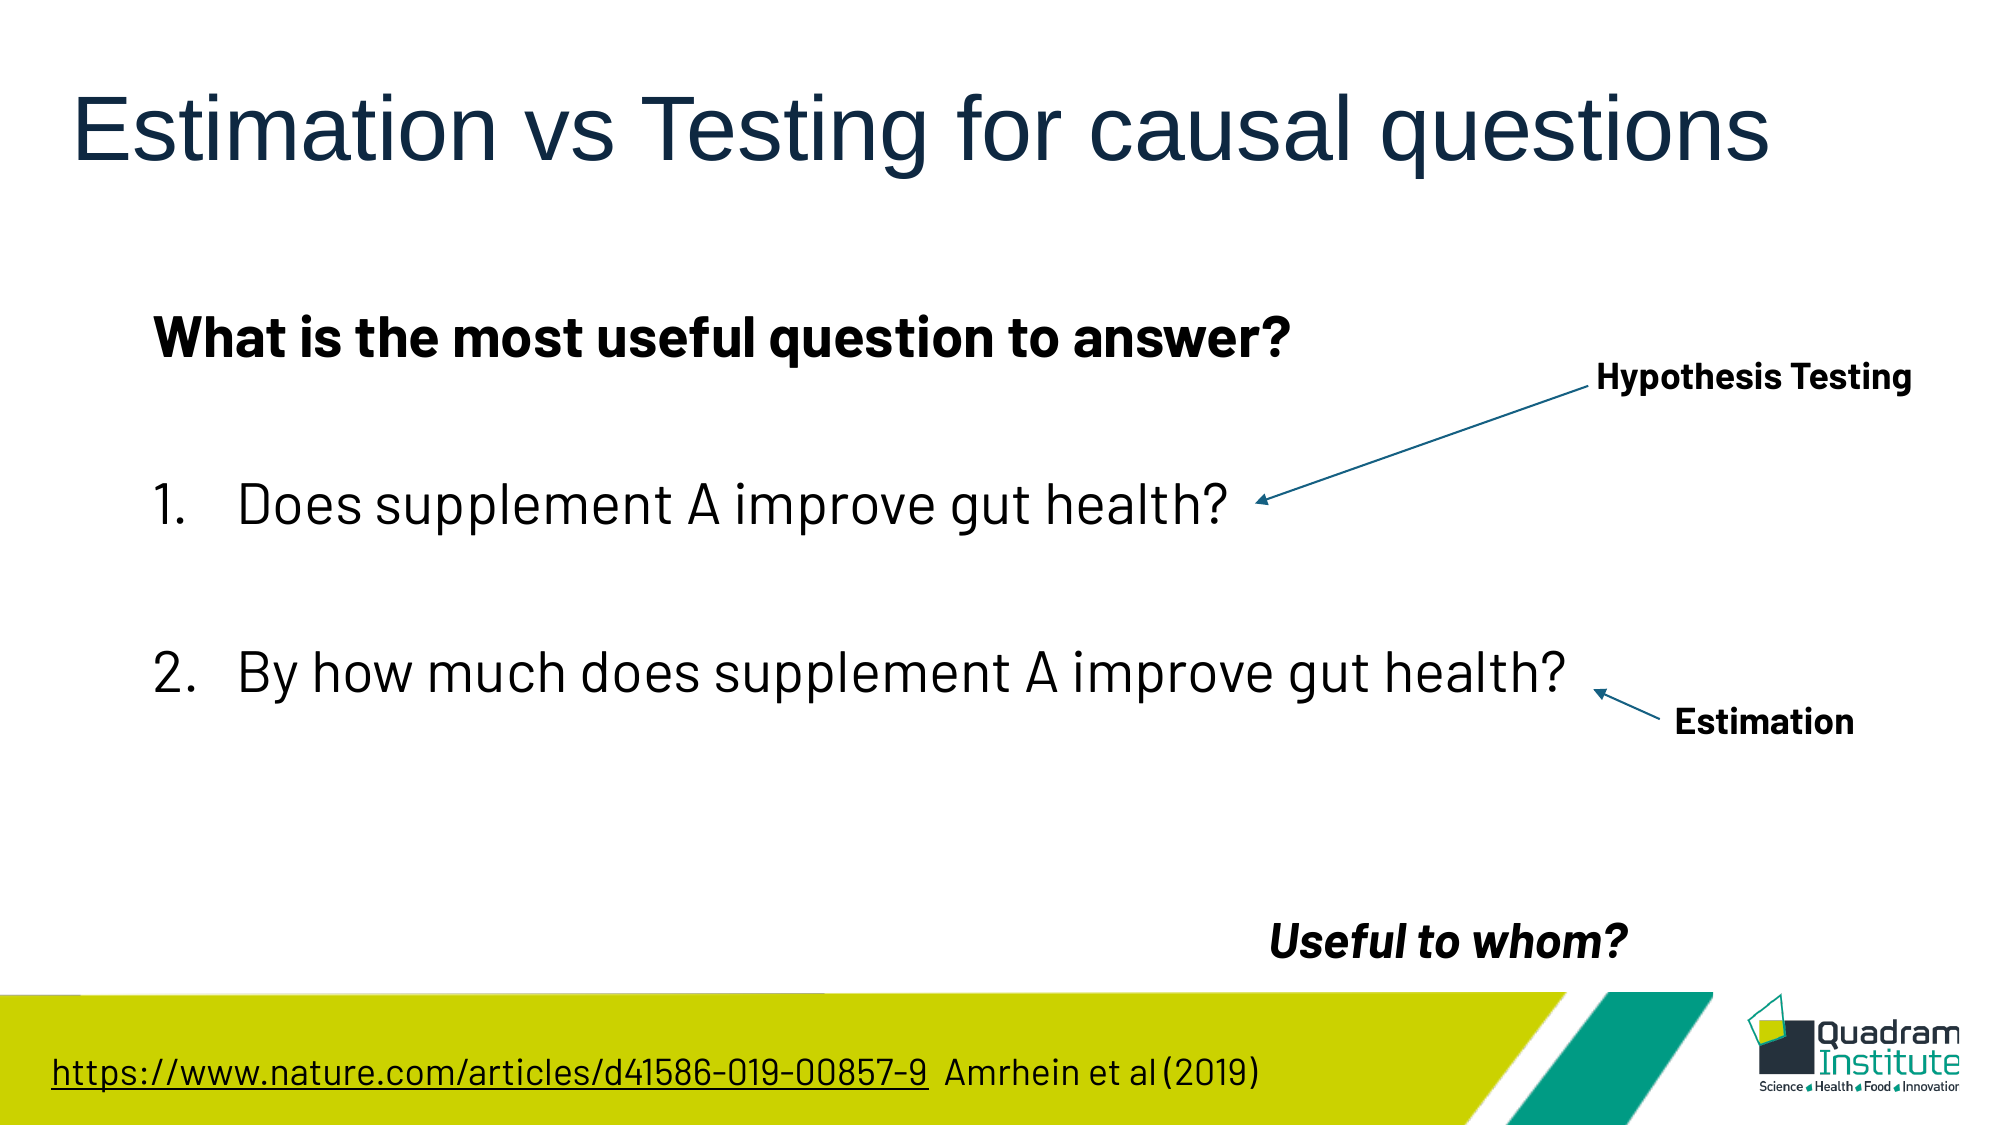

# Estimation vs Testing for causal questions
What is the most useful question to answer?

Does supplement A improve gut health?

By how much does supplement A improve gut health?
Hypothesis Testing
Estimation
Useful to whom?
https://www.nature.com/articles/d41586-019-00857-9  Amrhein et al (2019)